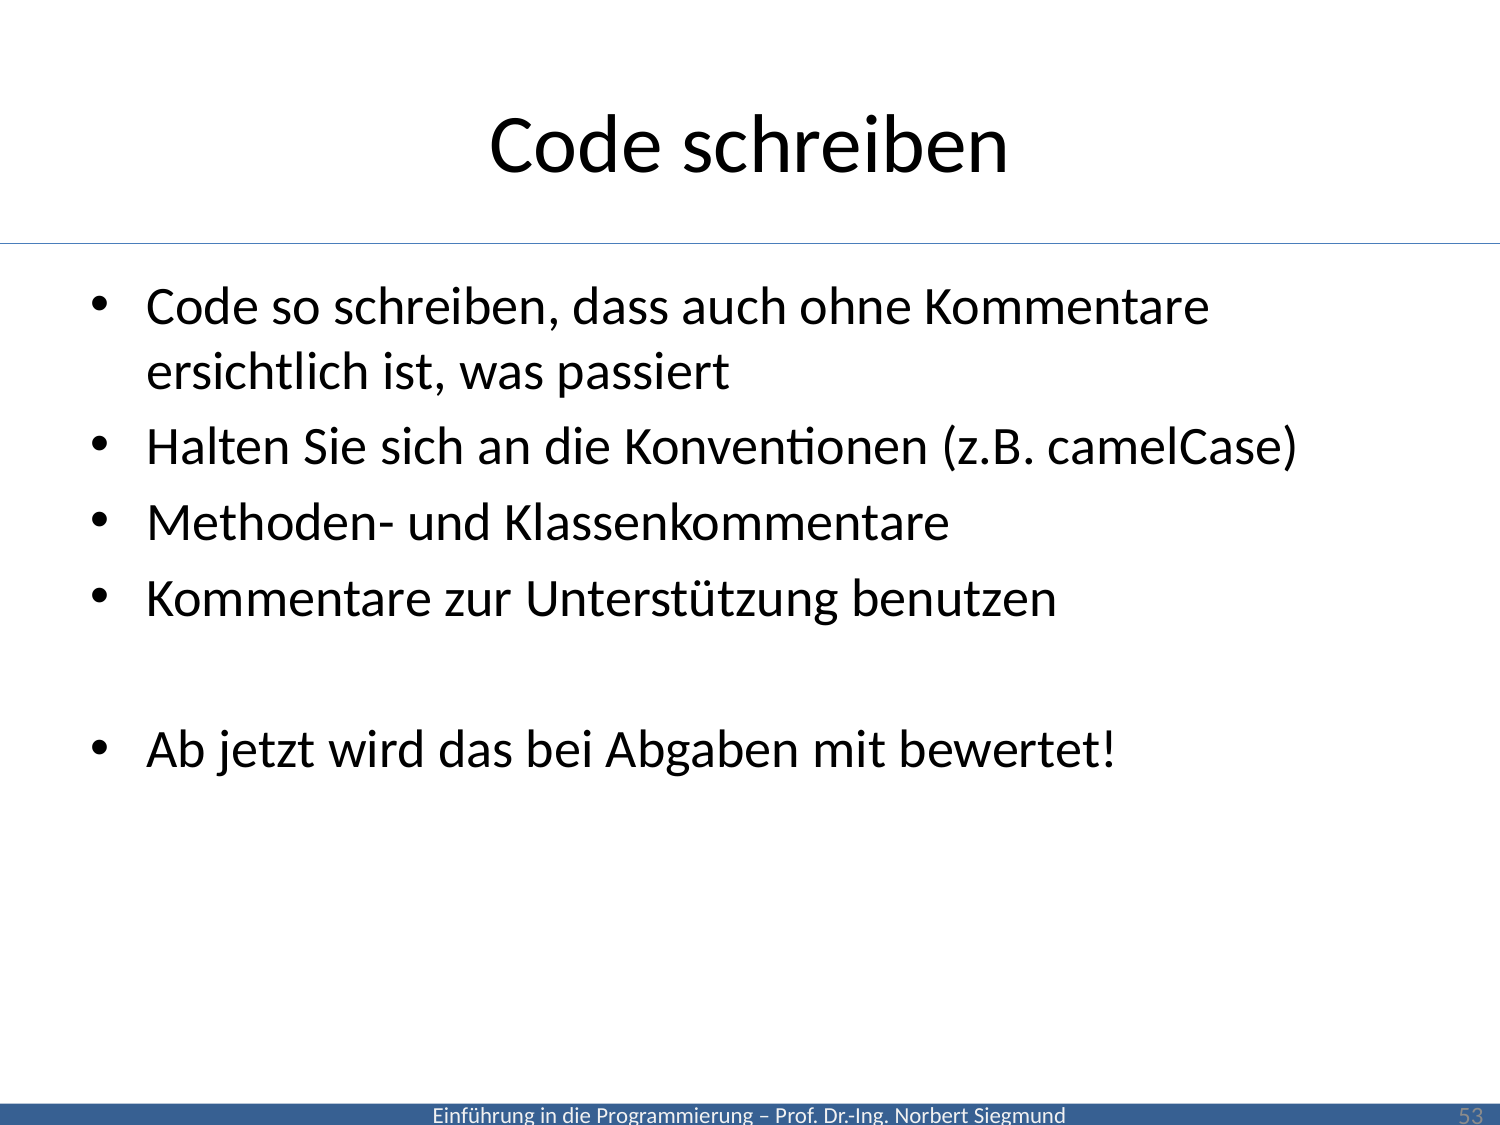

# Code schreiben
Code so schreiben, dass auch ohne Kommentare
ersichtlich ist, was passiert
Halten Sie sich an die Konventionen (z.B. camelCase)
Methoden- und Klassenkommentare
Kommentare zur Unterstützung benutzen

Ab jetzt wird das bei Abgaben mit bewertet!

53